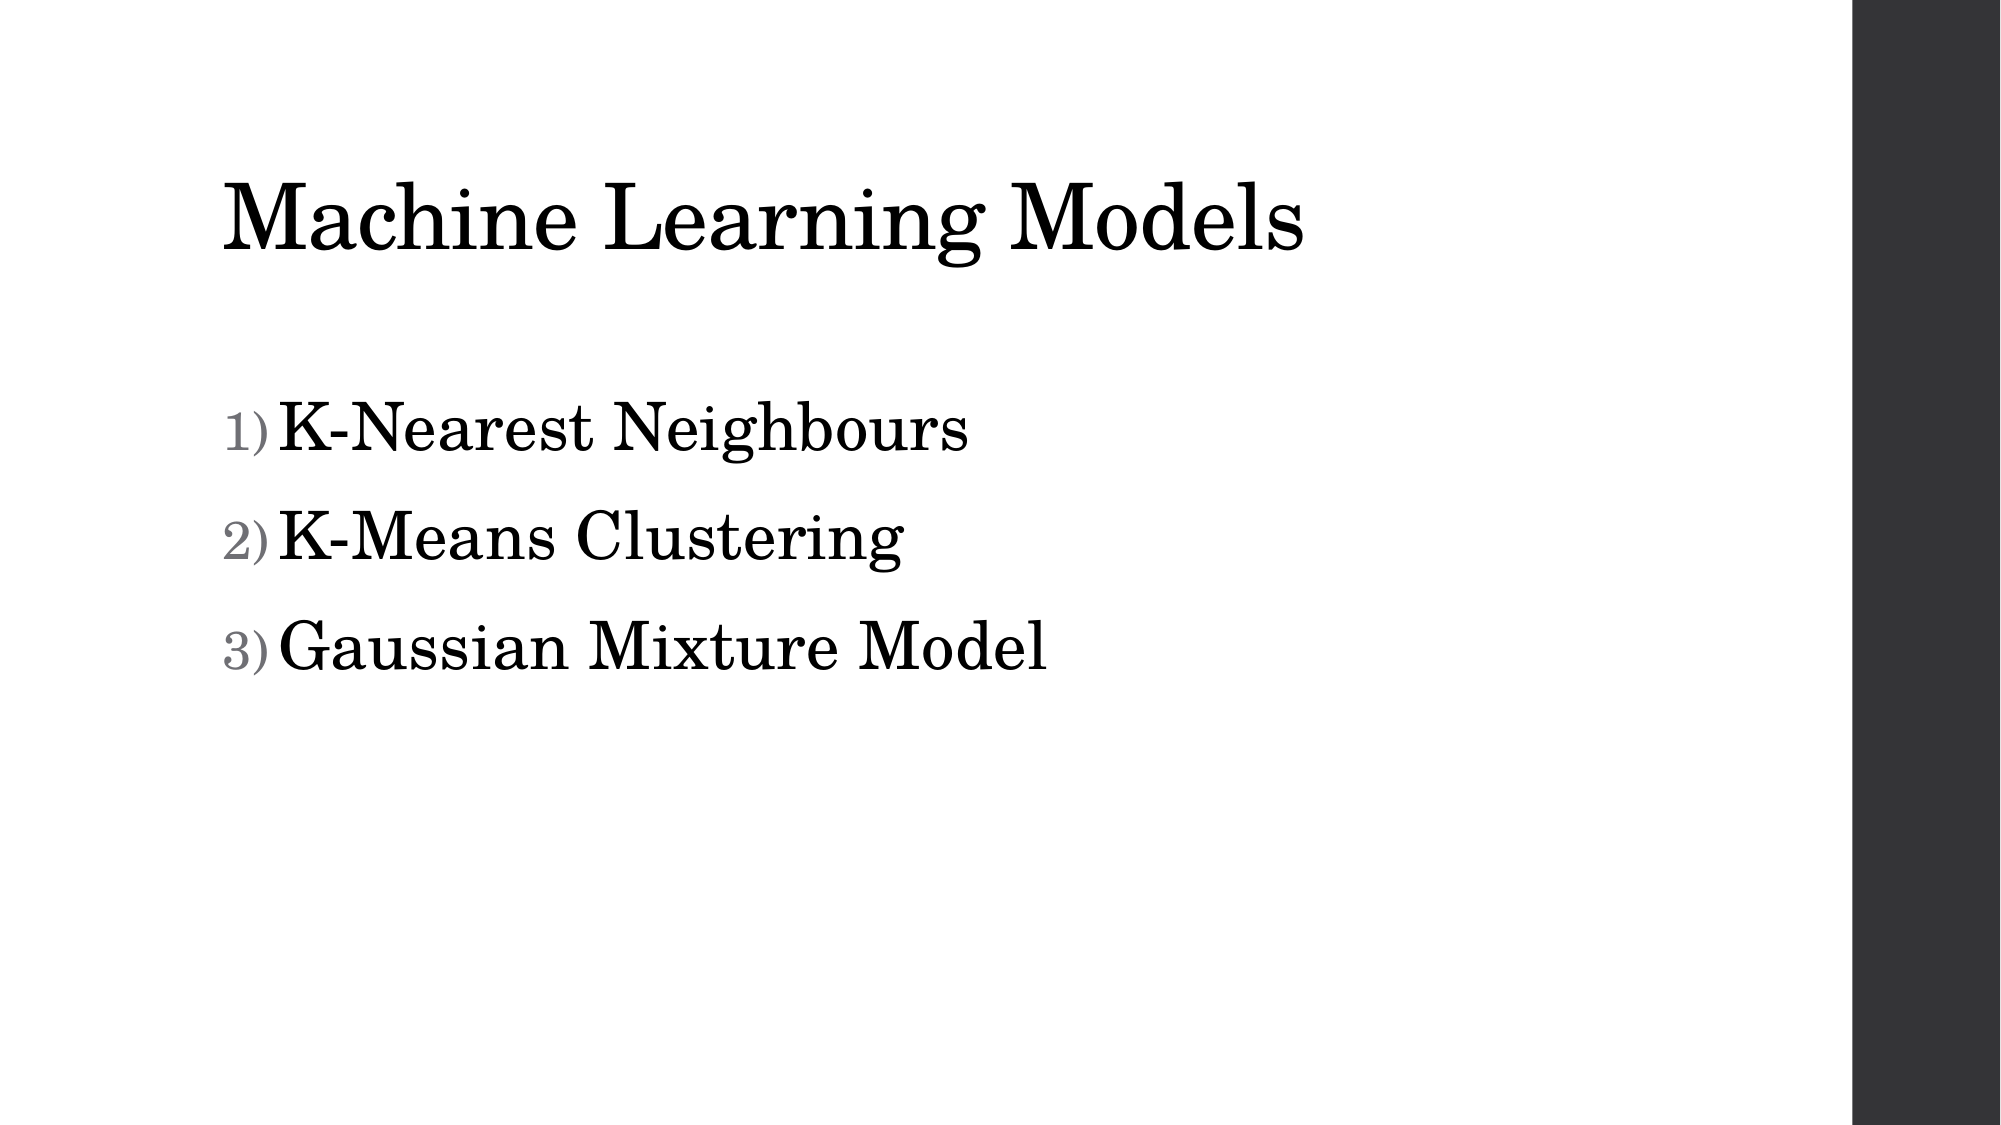

# Machine Learning Models
K-Nearest Neighbours
K-Means Clustering
Gaussian Mixture Model